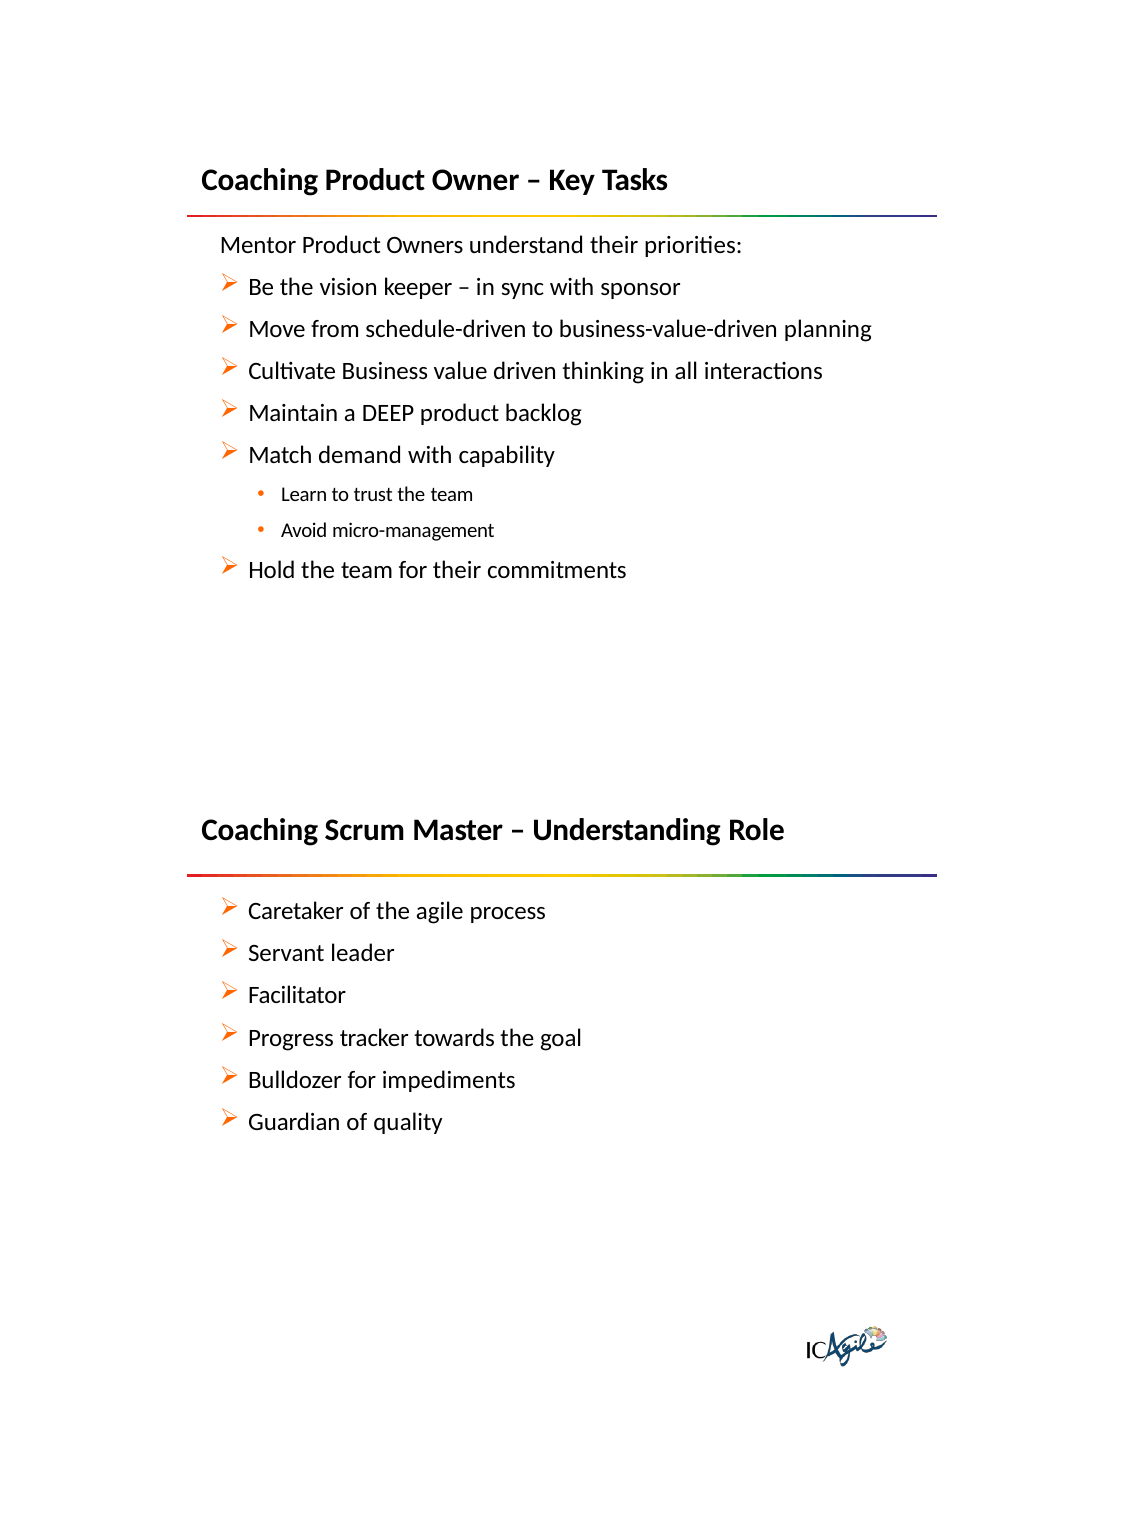

Coaching Product Owner – Key Tasks

Mentor Product Owners understand their priorities:
Be the vision keeper – in sync with sponsor
Move from schedule-driven to business-value-driven planning
Cultivate Business value driven thinking in all interactions
Maintain a DEEP product backlog
Match demand with capability
Learn to trust the team
Avoid micro-management
Hold the team for their commitments

Coaching Scrum Master – Understanding Role

Caretaker of the agile process
Servant leader
Facilitator
Progress tracker towards the goal
Bulldozer for impediments
Guardian of quality